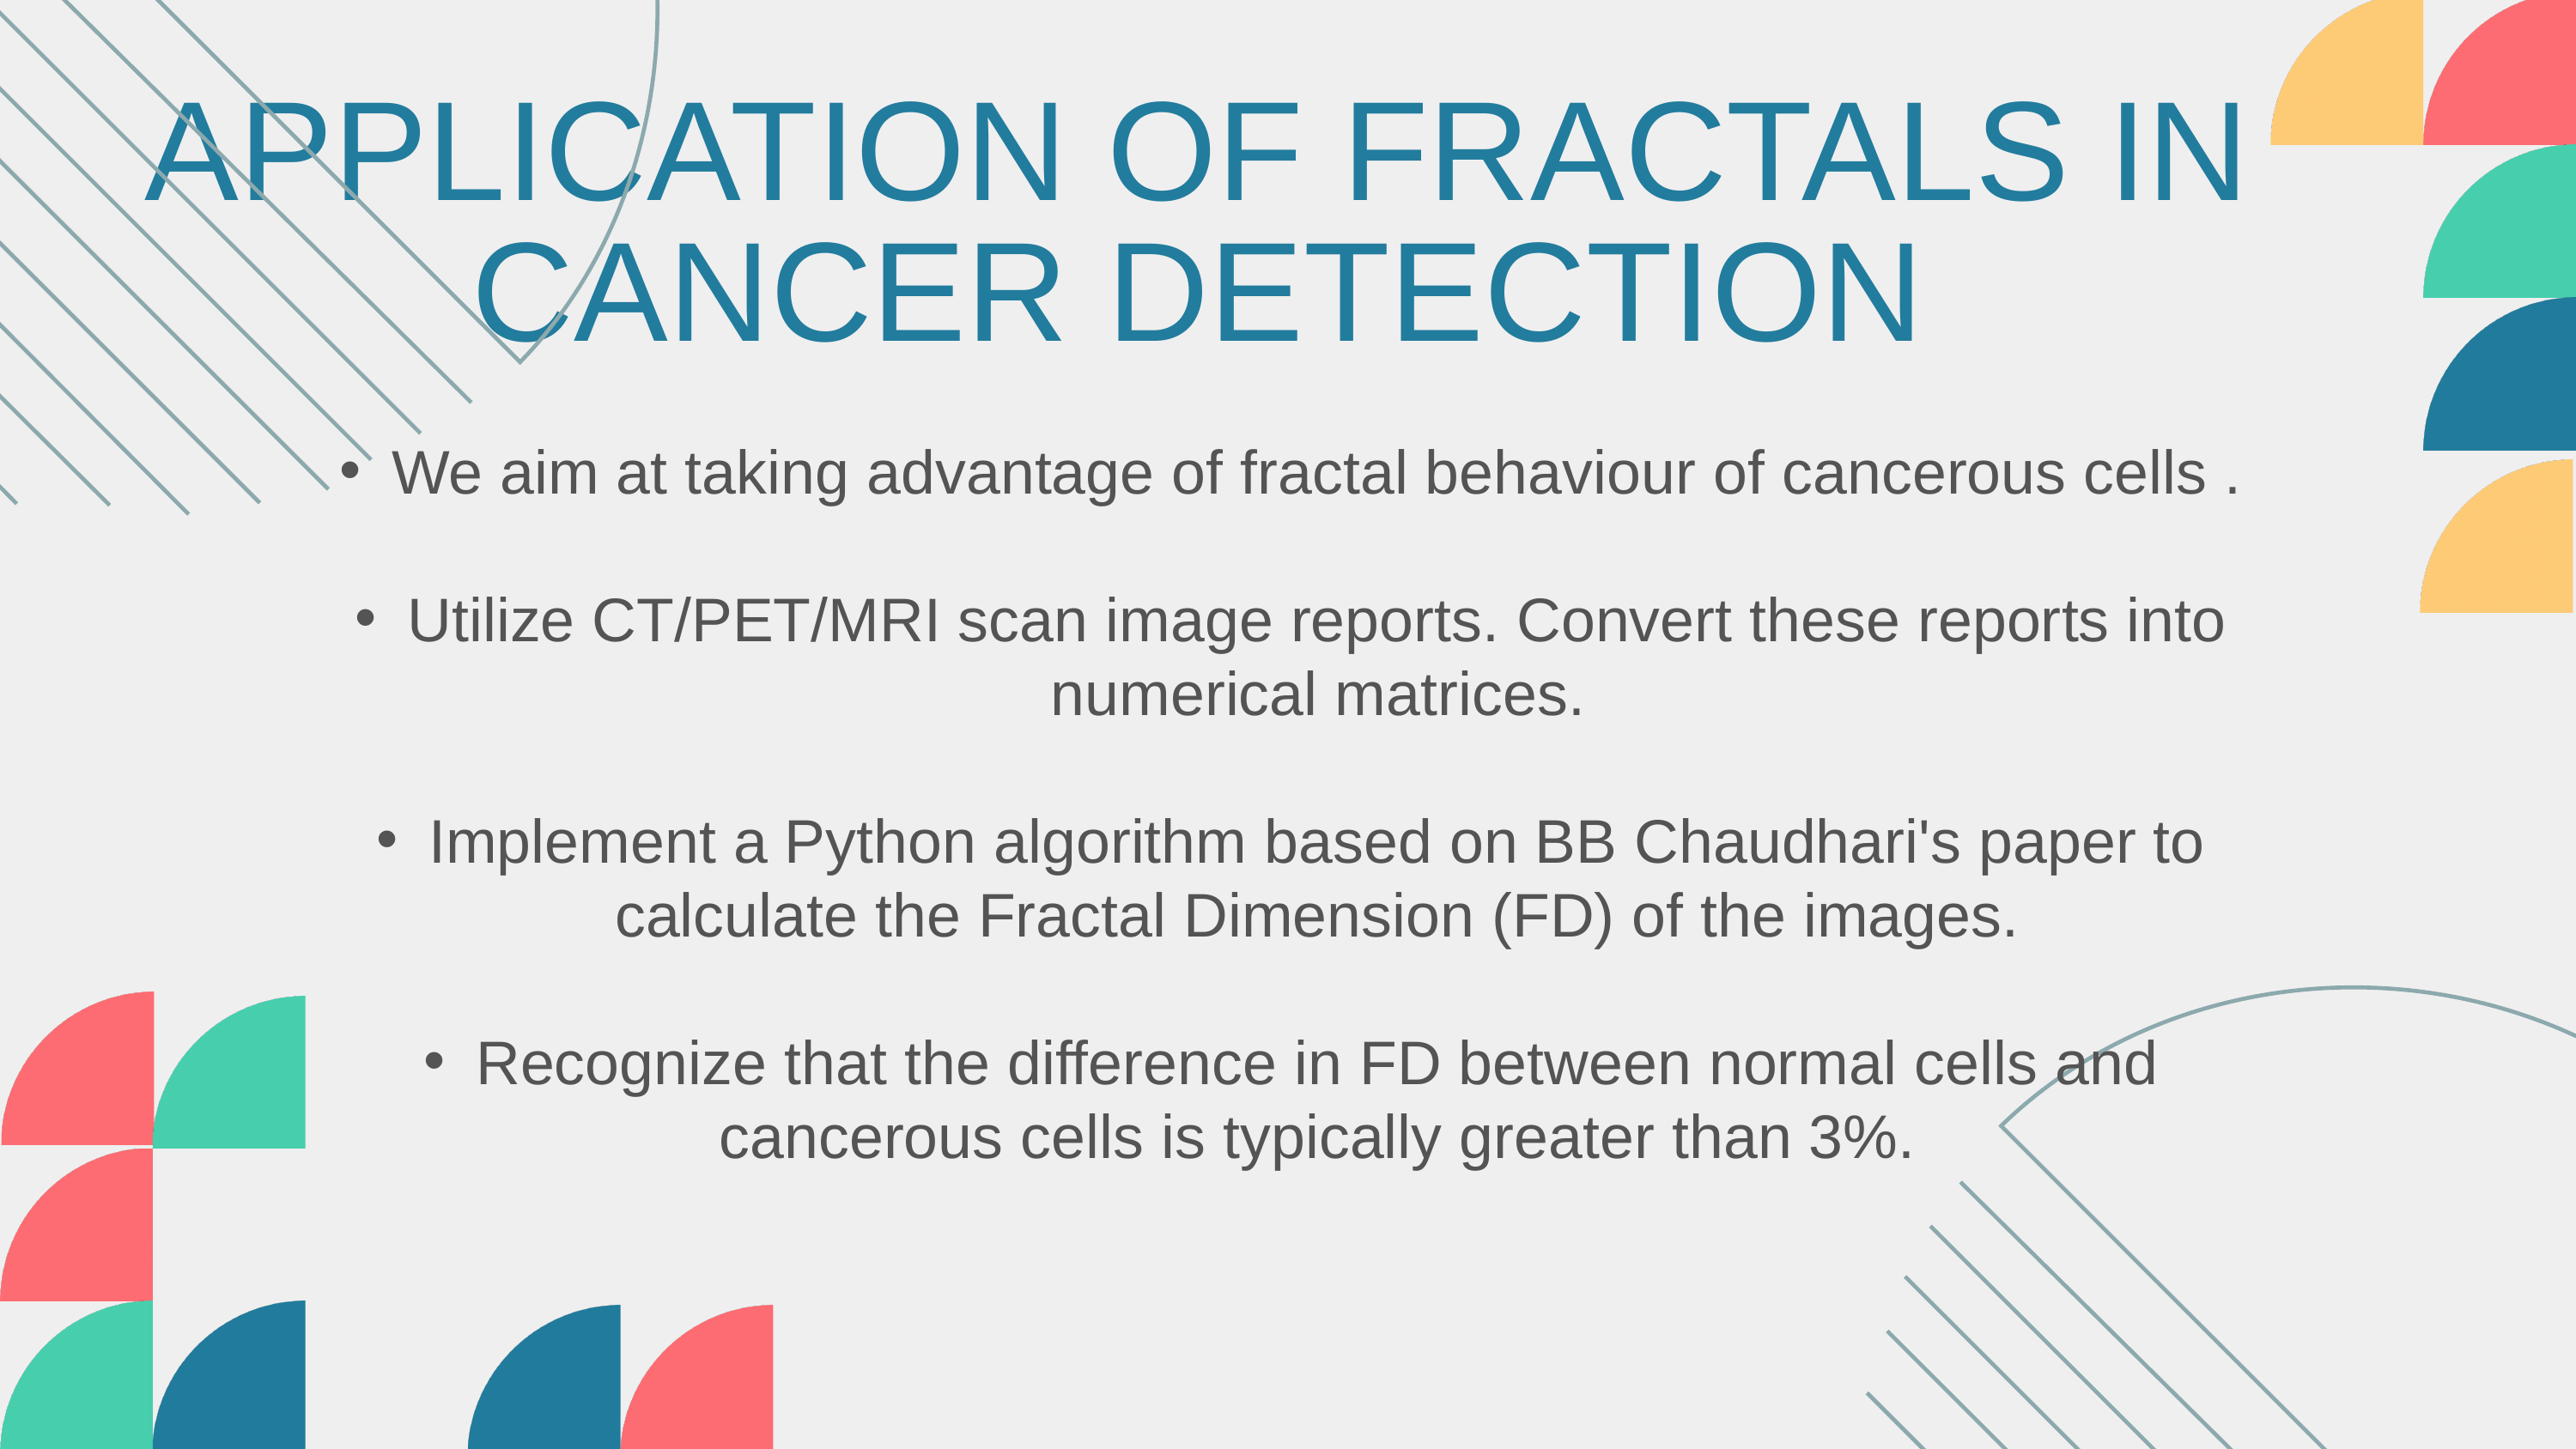

APPLICATION OF FRACTALS IN CANCER DETECTION

We aim at taking advantage of fractal behaviour of cancerous cells .

Utilize CT/PET/MRI scan image reports. Convert these reports into numerical matrices.

Implement a Python algorithm based on BB Chaudhari's paper to calculate the Fractal Dimension (FD) of the images.

Recognize that the difference in FD between normal cells and cancerous cells is typically greater than 3%.